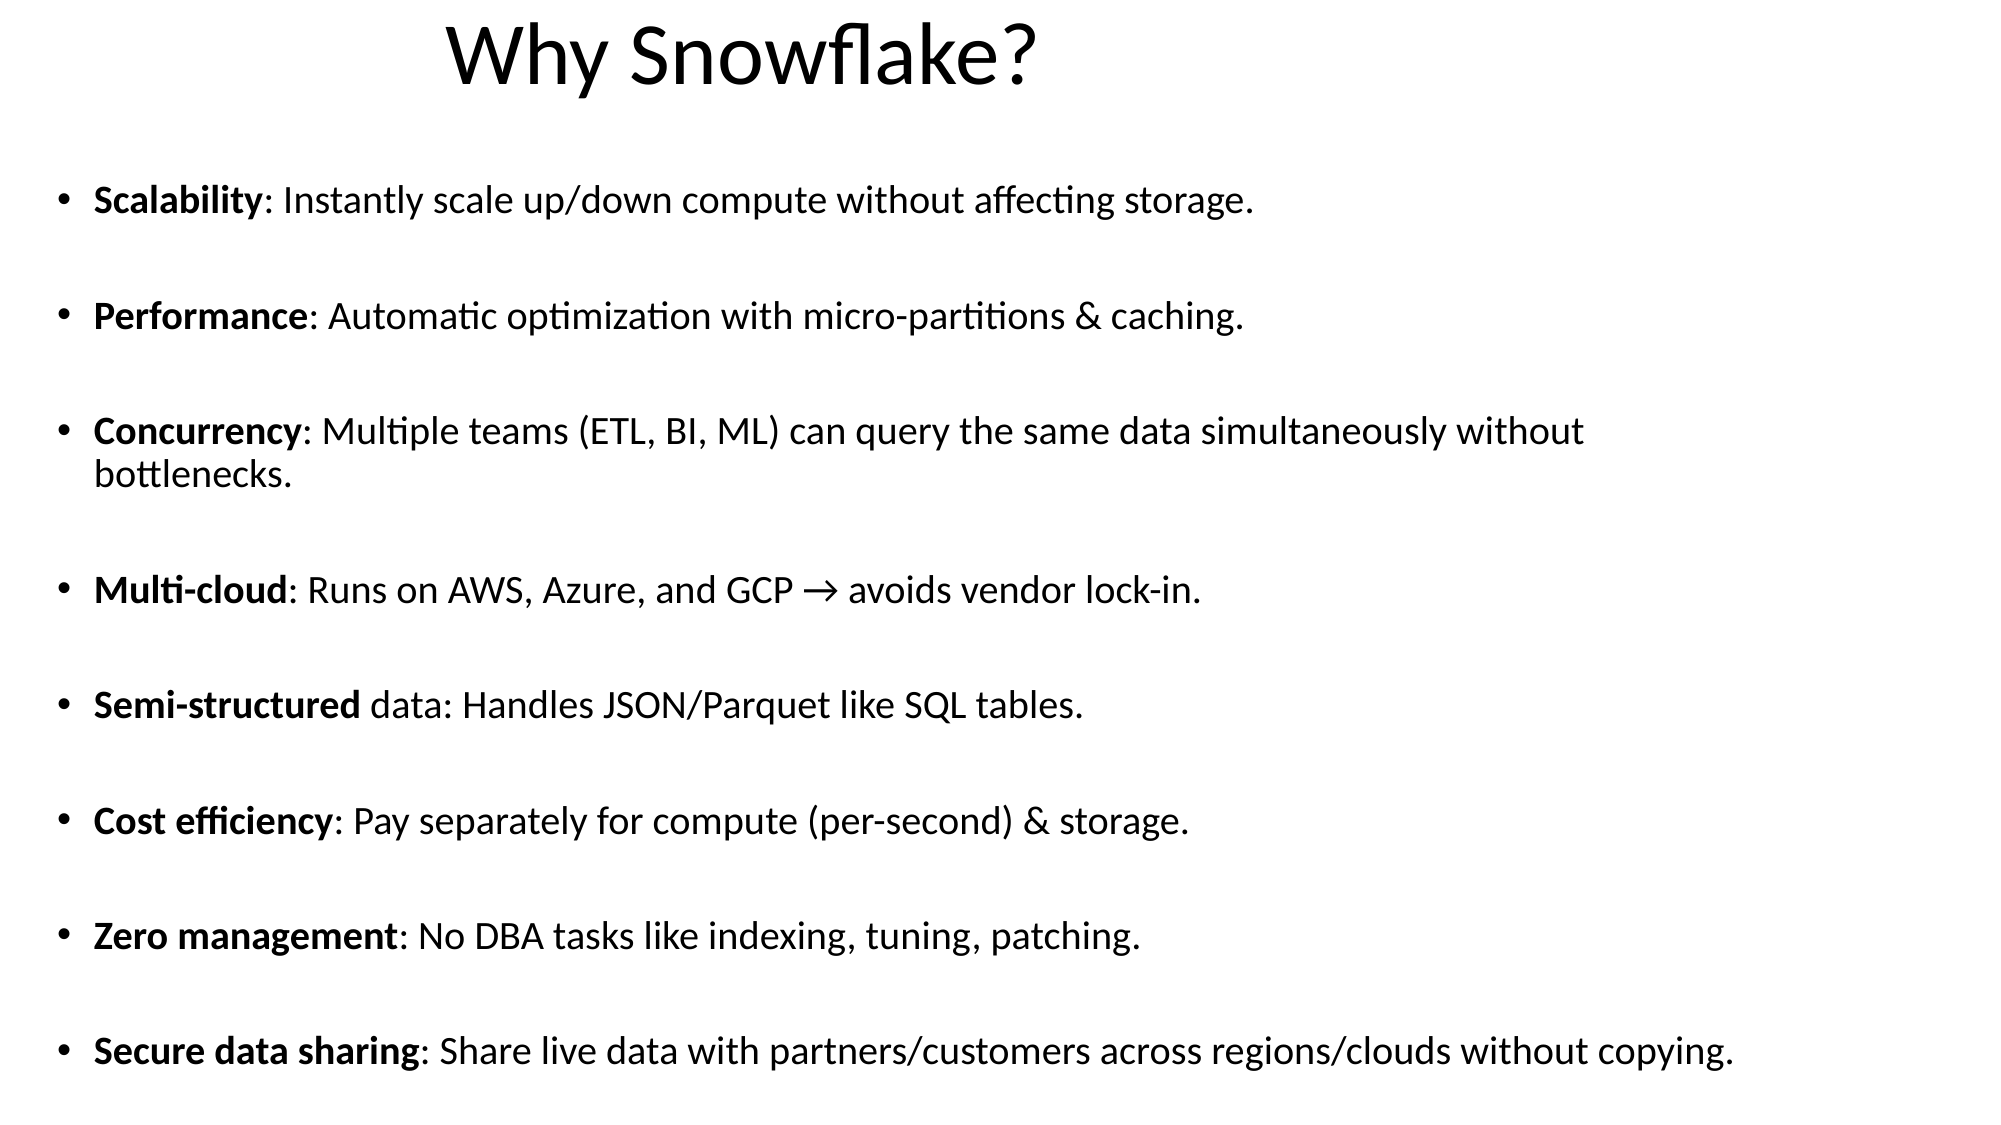

# Why Snowflake?
Scalability: Instantly scale up/down compute without affecting storage.

Performance: Automatic optimization with micro-partitions & caching.

Concurrency: Multiple teams (ETL, BI, ML) can query the same data simultaneously without bottlenecks.

Multi-cloud: Runs on AWS, Azure, and GCP → avoids vendor lock-in.

Semi-structured data: Handles JSON/Parquet like SQL tables.

Cost efficiency: Pay separately for compute (per-second) & storage.

Zero management: No DBA tasks like indexing, tuning, patching.

Secure data sharing: Share live data with partners/customers across regions/clouds without copying.